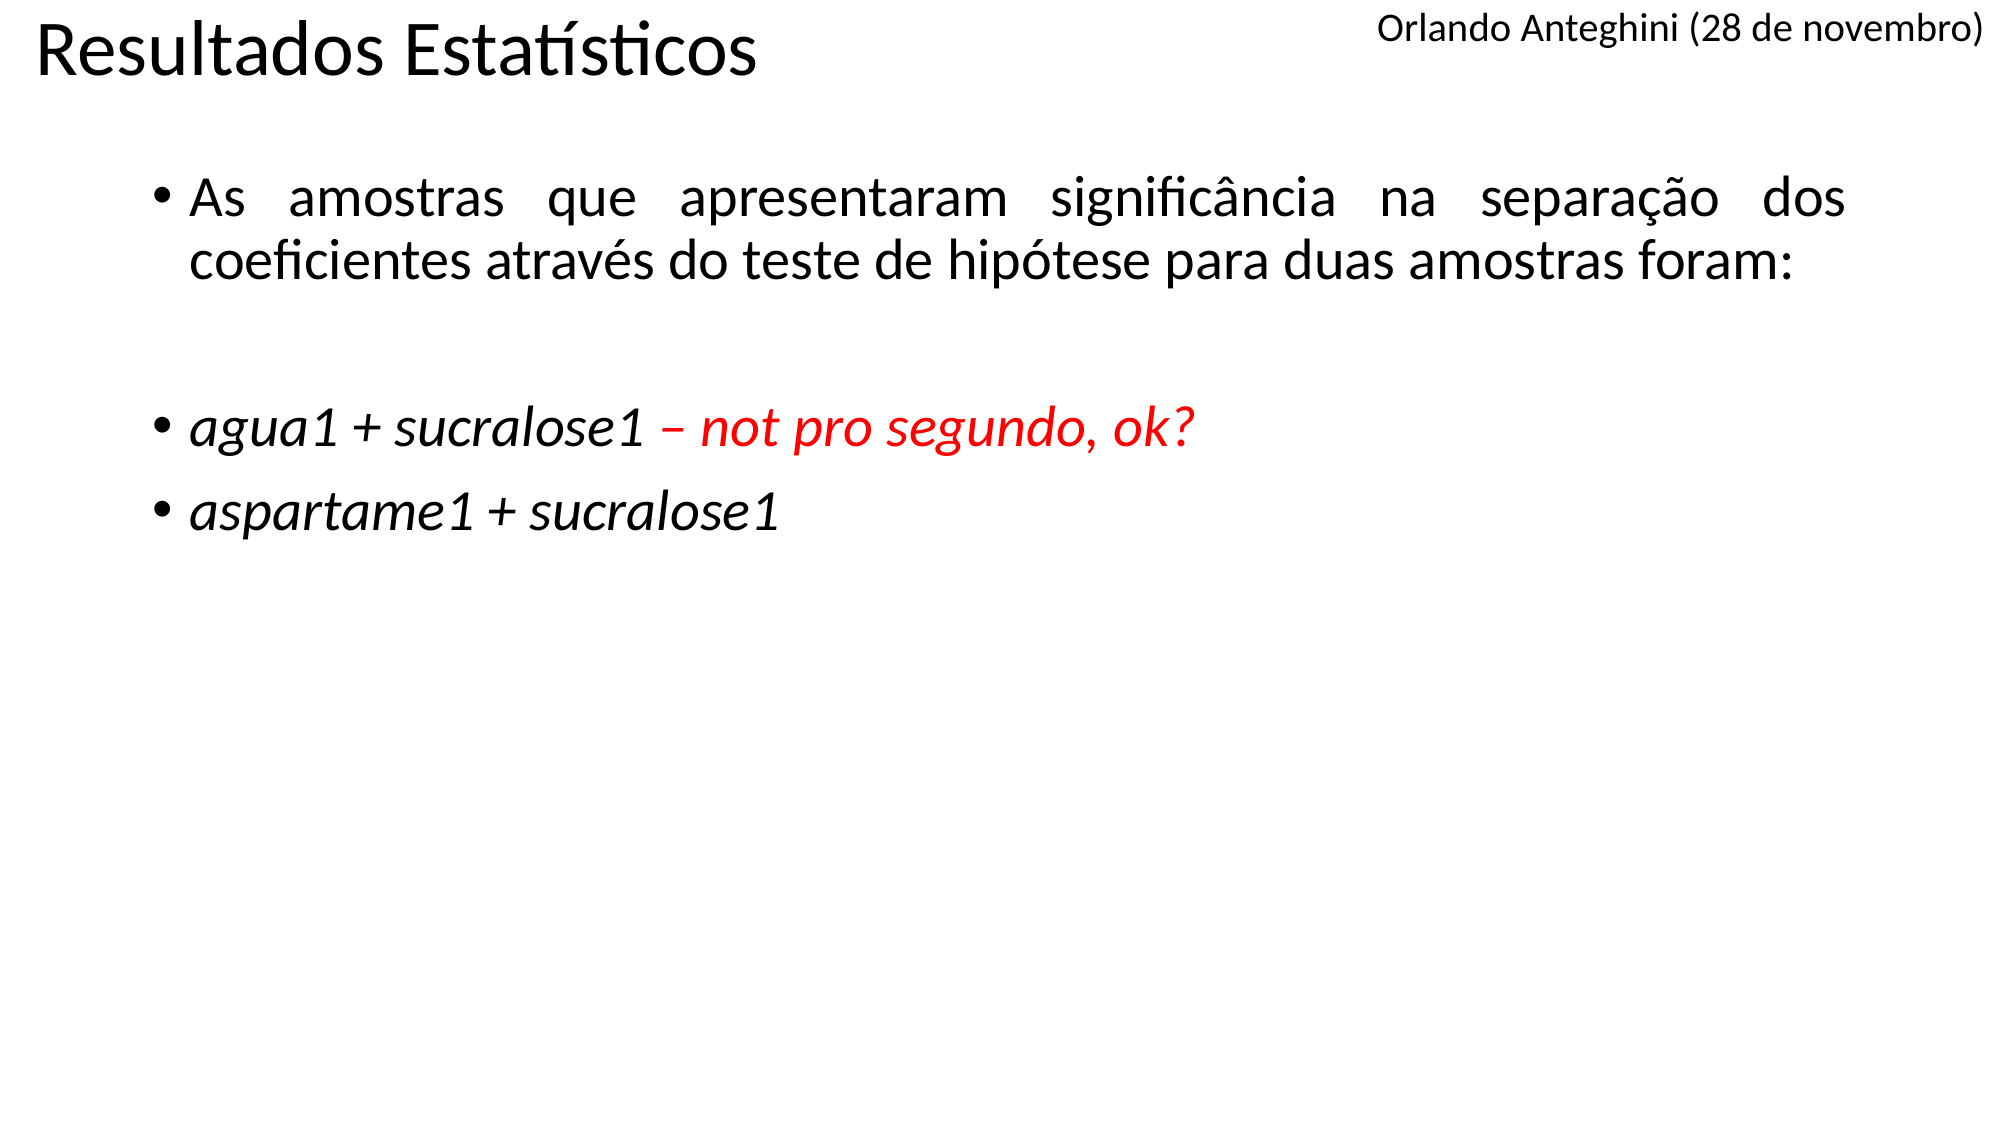

# Resultados Estatísticos
Orlando Anteghini (28 de novembro)
As amostras que apresentaram significância na separação dos coeficientes através do teste de hipótese para duas amostras foram:

agua1 + sucralose1 – not pro segundo, ok?
aspartame1 + sucralose1